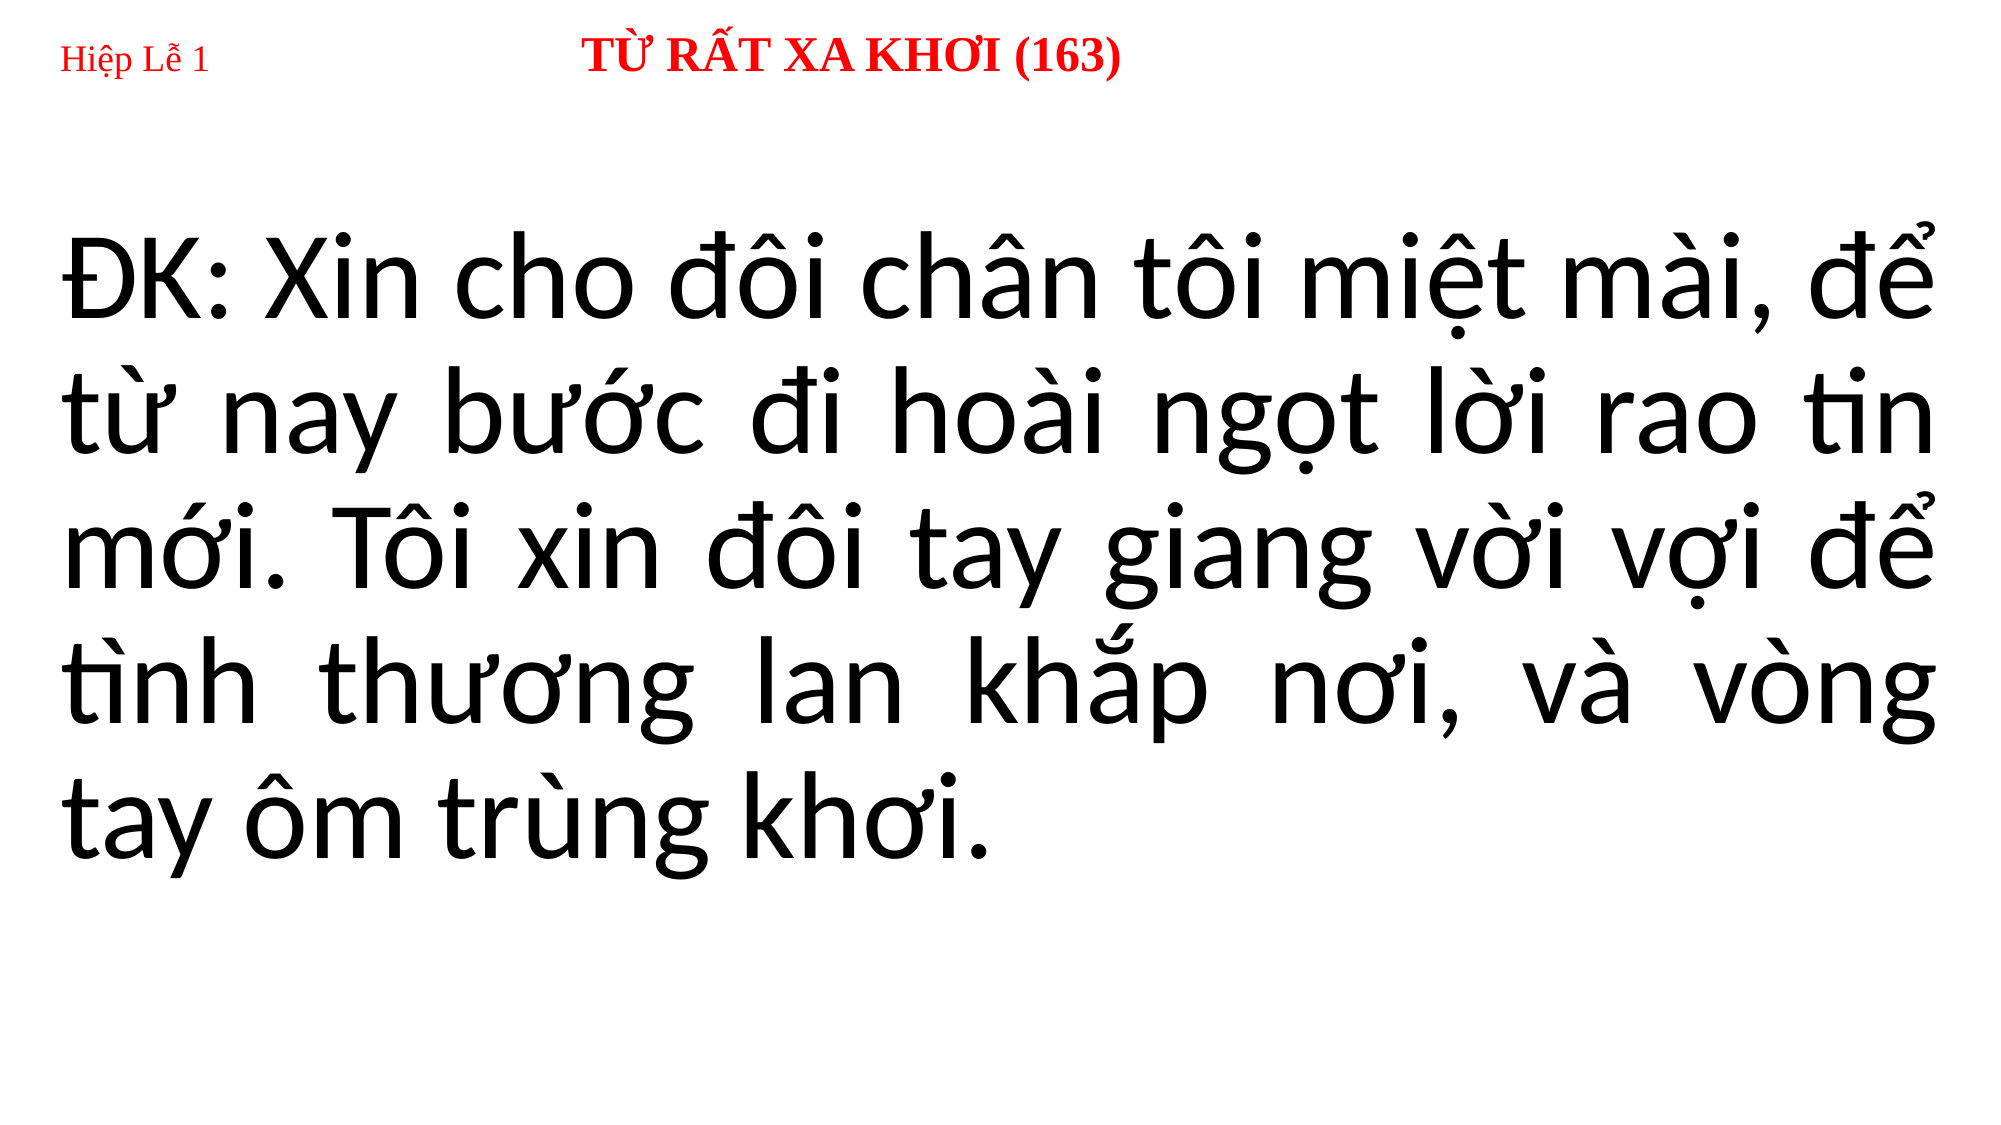

# Hiệp Lễ 1                                       TỪ RẤT XA KHƠI (163)
ÐK: Xin cho đôi chân tôi miệt mài, để từ nay bước đi hoài ngọt lời rao tin mới. Tôi xin đôi tay giang vời vợi để tình thương lan khắp nơi, và vòng tay ôm trùng khơi.